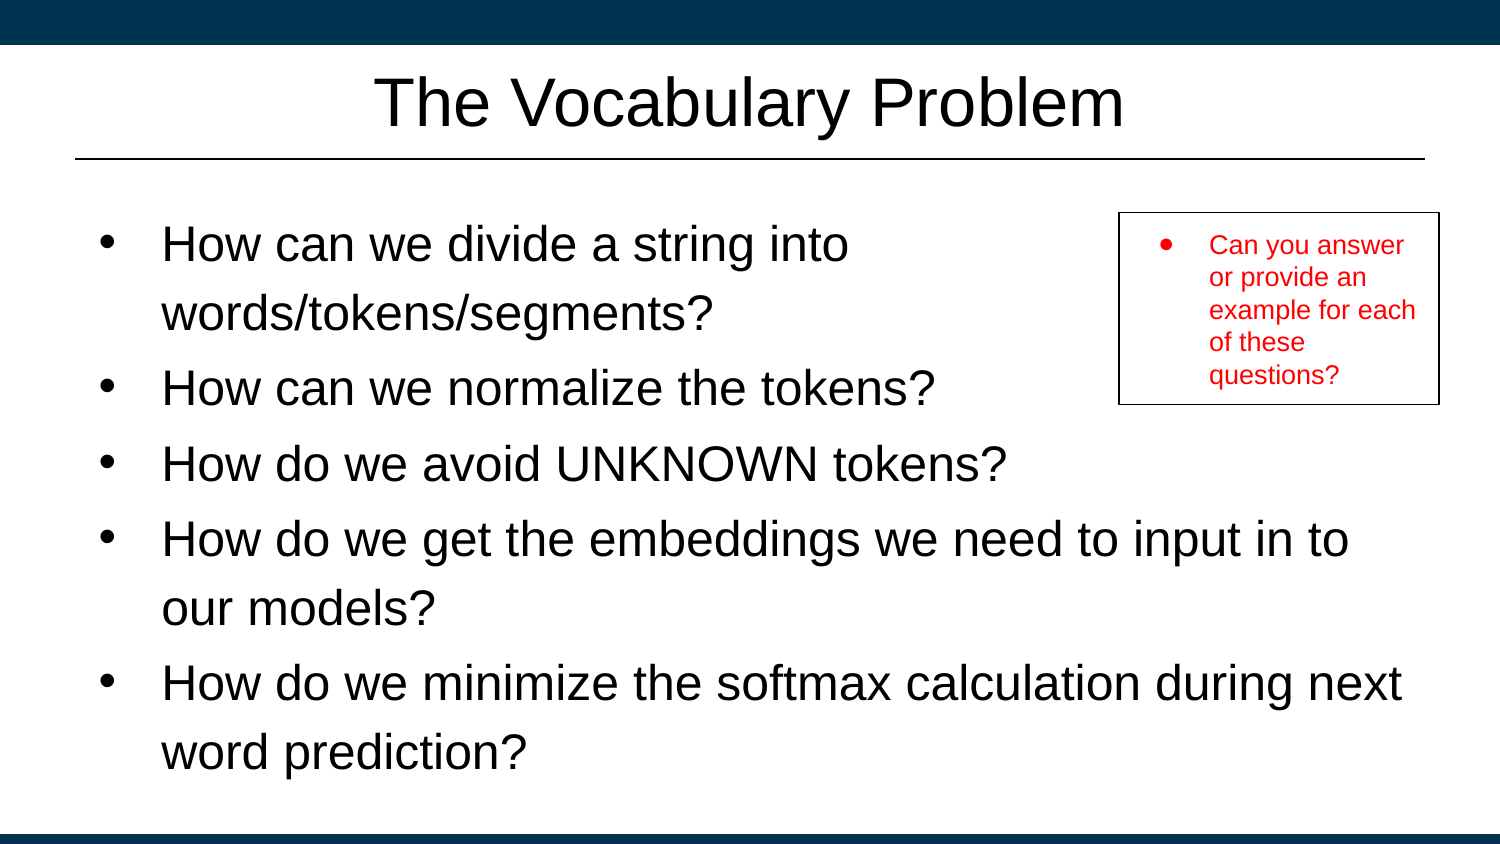

# The Vocabulary Problem
How can we divide a string into words/tokens/segments?
How can we normalize the tokens?
How do we avoid UNKNOWN tokens?
How do we get the embeddings we need to input in to our models?
How do we minimize the softmax calculation during next word prediction?
Can you answer or provide an example for each of these questions?